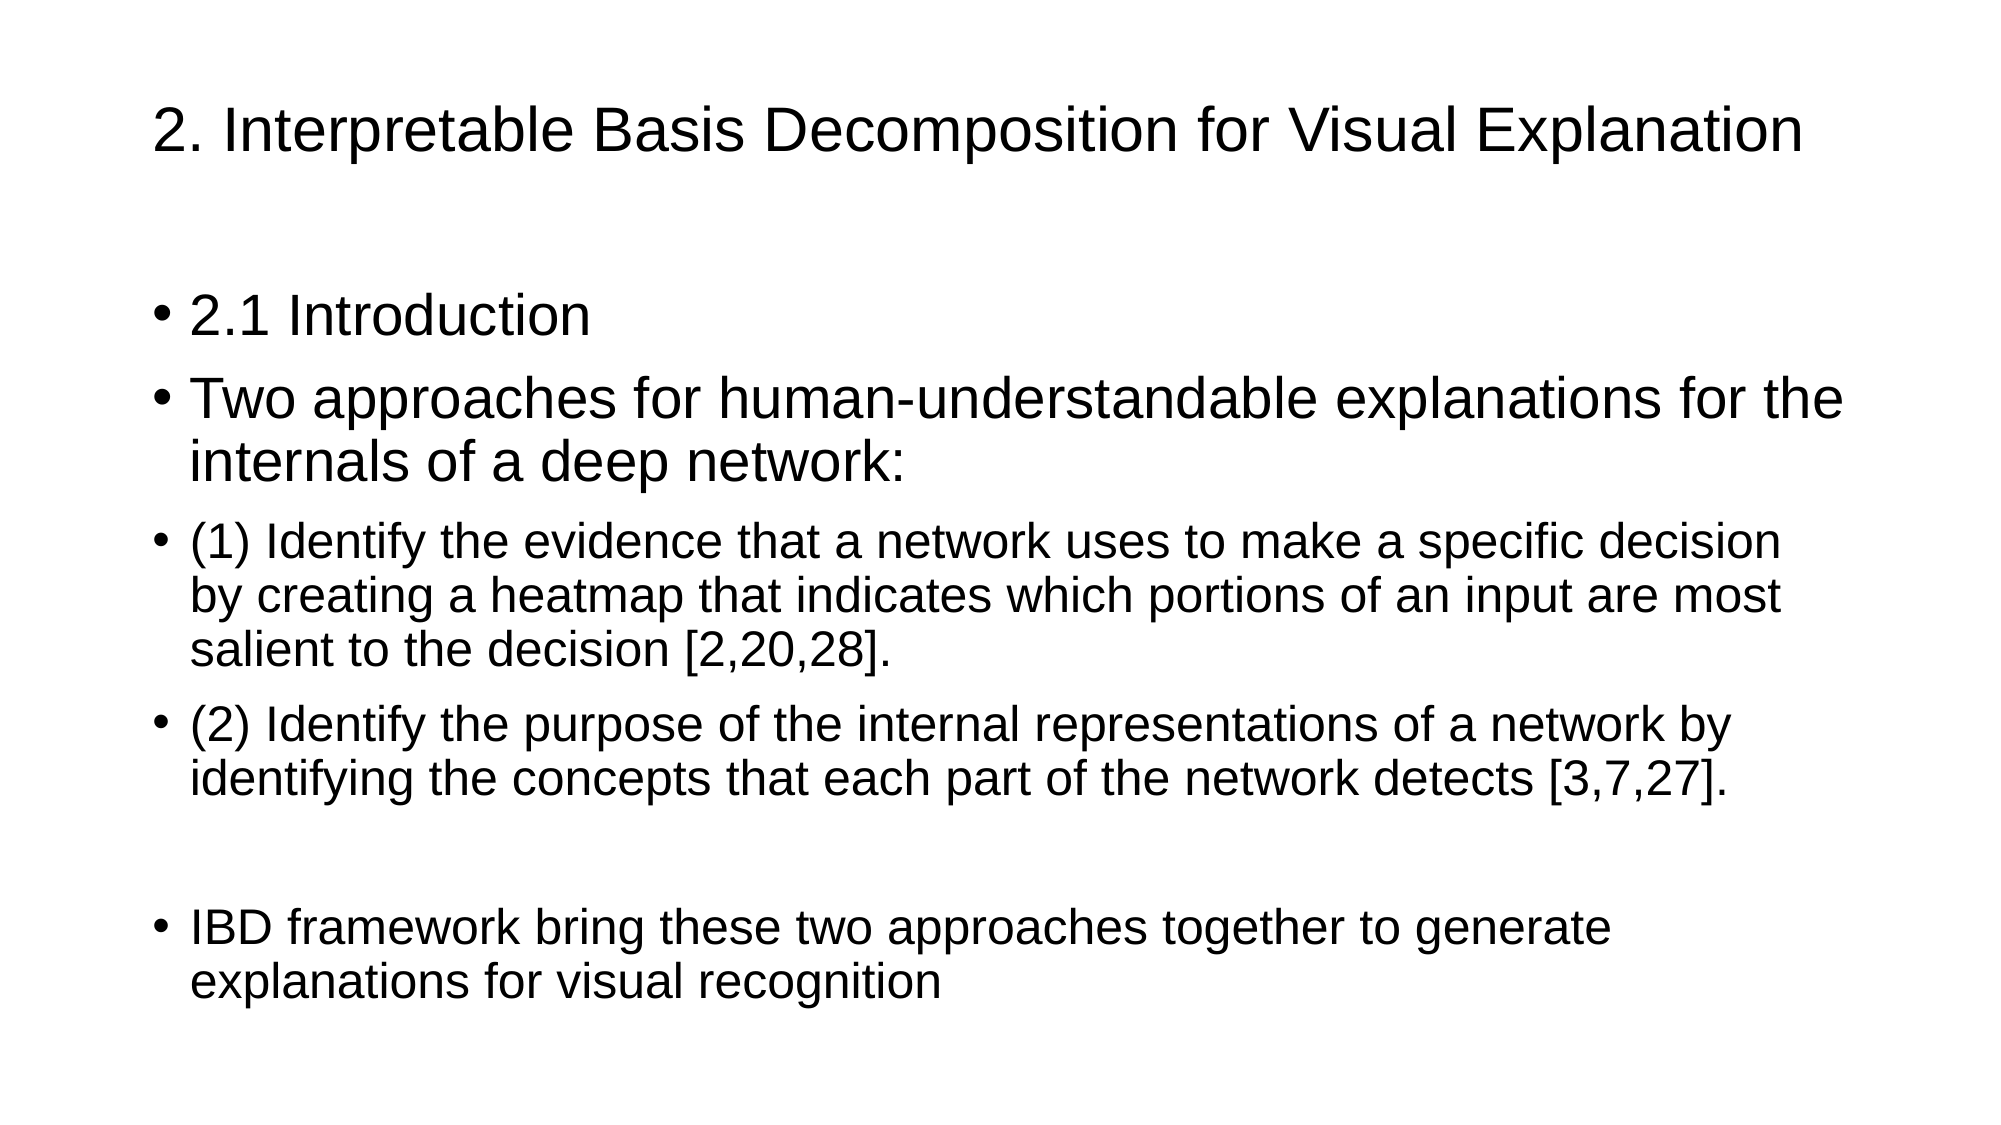

# 2. Interpretable Basis Decomposition for Visual Explanation
2.1 Introduction
Two approaches for human-understandable explanations for the internals of a deep network:
(1) Identify the evidence that a network uses to make a specific decision by creating a heatmap that indicates which portions of an input are most salient to the decision [2,20,28].
(2) Identify the purpose of the internal representations of a network by identifying the concepts that each part of the network detects [3,7,27].

IBD framework bring these two approaches together to generate explanations for visual recognition